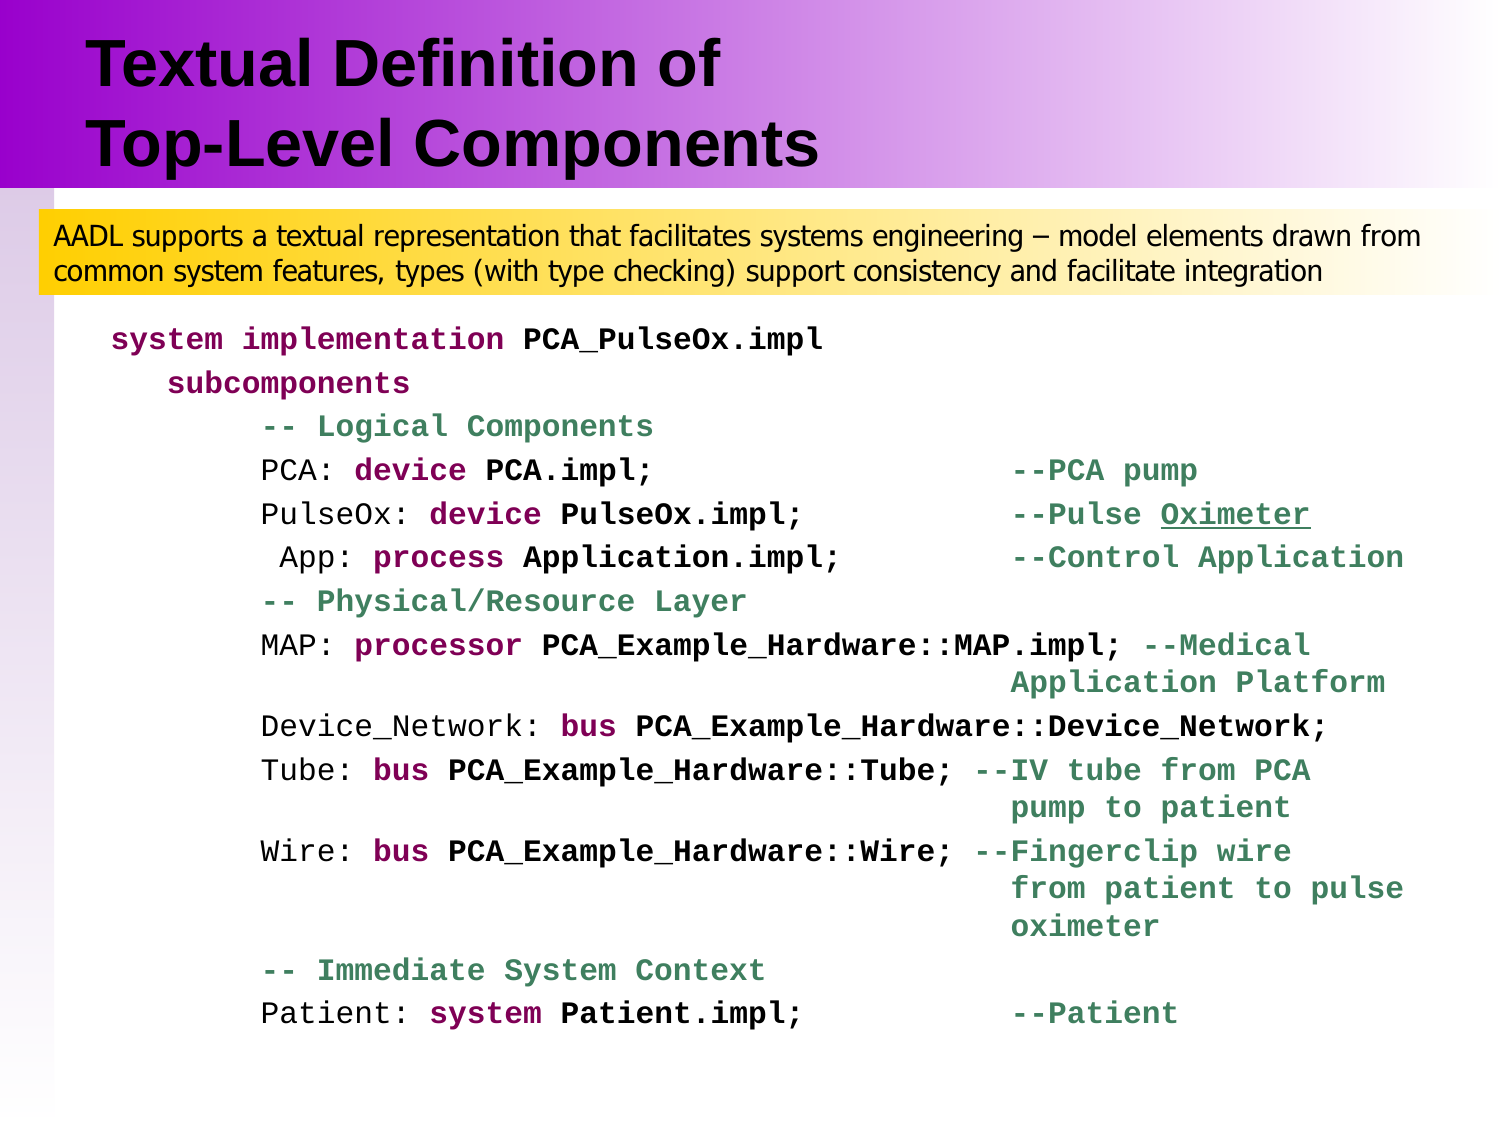

# Textual Definition of Top-Level Components
AADL supports a textual representation that facilitates systems engineering – model elements drawn from common system features, types (with type checking) support consistency and facilitate integration
system implementation PCA_PulseOx.impl
   subcomponents
        -- Logical Components
	PCA: device PCA.impl; 			--PCA pump
	PulseOx: device PulseOx.impl; 		--Pulse Oximeter
         App: process Application.impl; 	--Control Application
        -- Physical/Resource Layer
	MAP: processor PCA_Example_Hardware::MAP.impl; --Medical 		    				Application Platform
	Device_Network: bus PCA_Example_Hardware::Device_Network;
        Tube: bus PCA_Example_Hardware::Tube; --IV tube from PCA 						pump to patient
	Wire: bus PCA_Example_Hardware::Wire; --Fingerclip wire 						from patient to pulse 						oximeter
        -- Immediate System Context
	Patient: system Patient.impl; 		--Patient